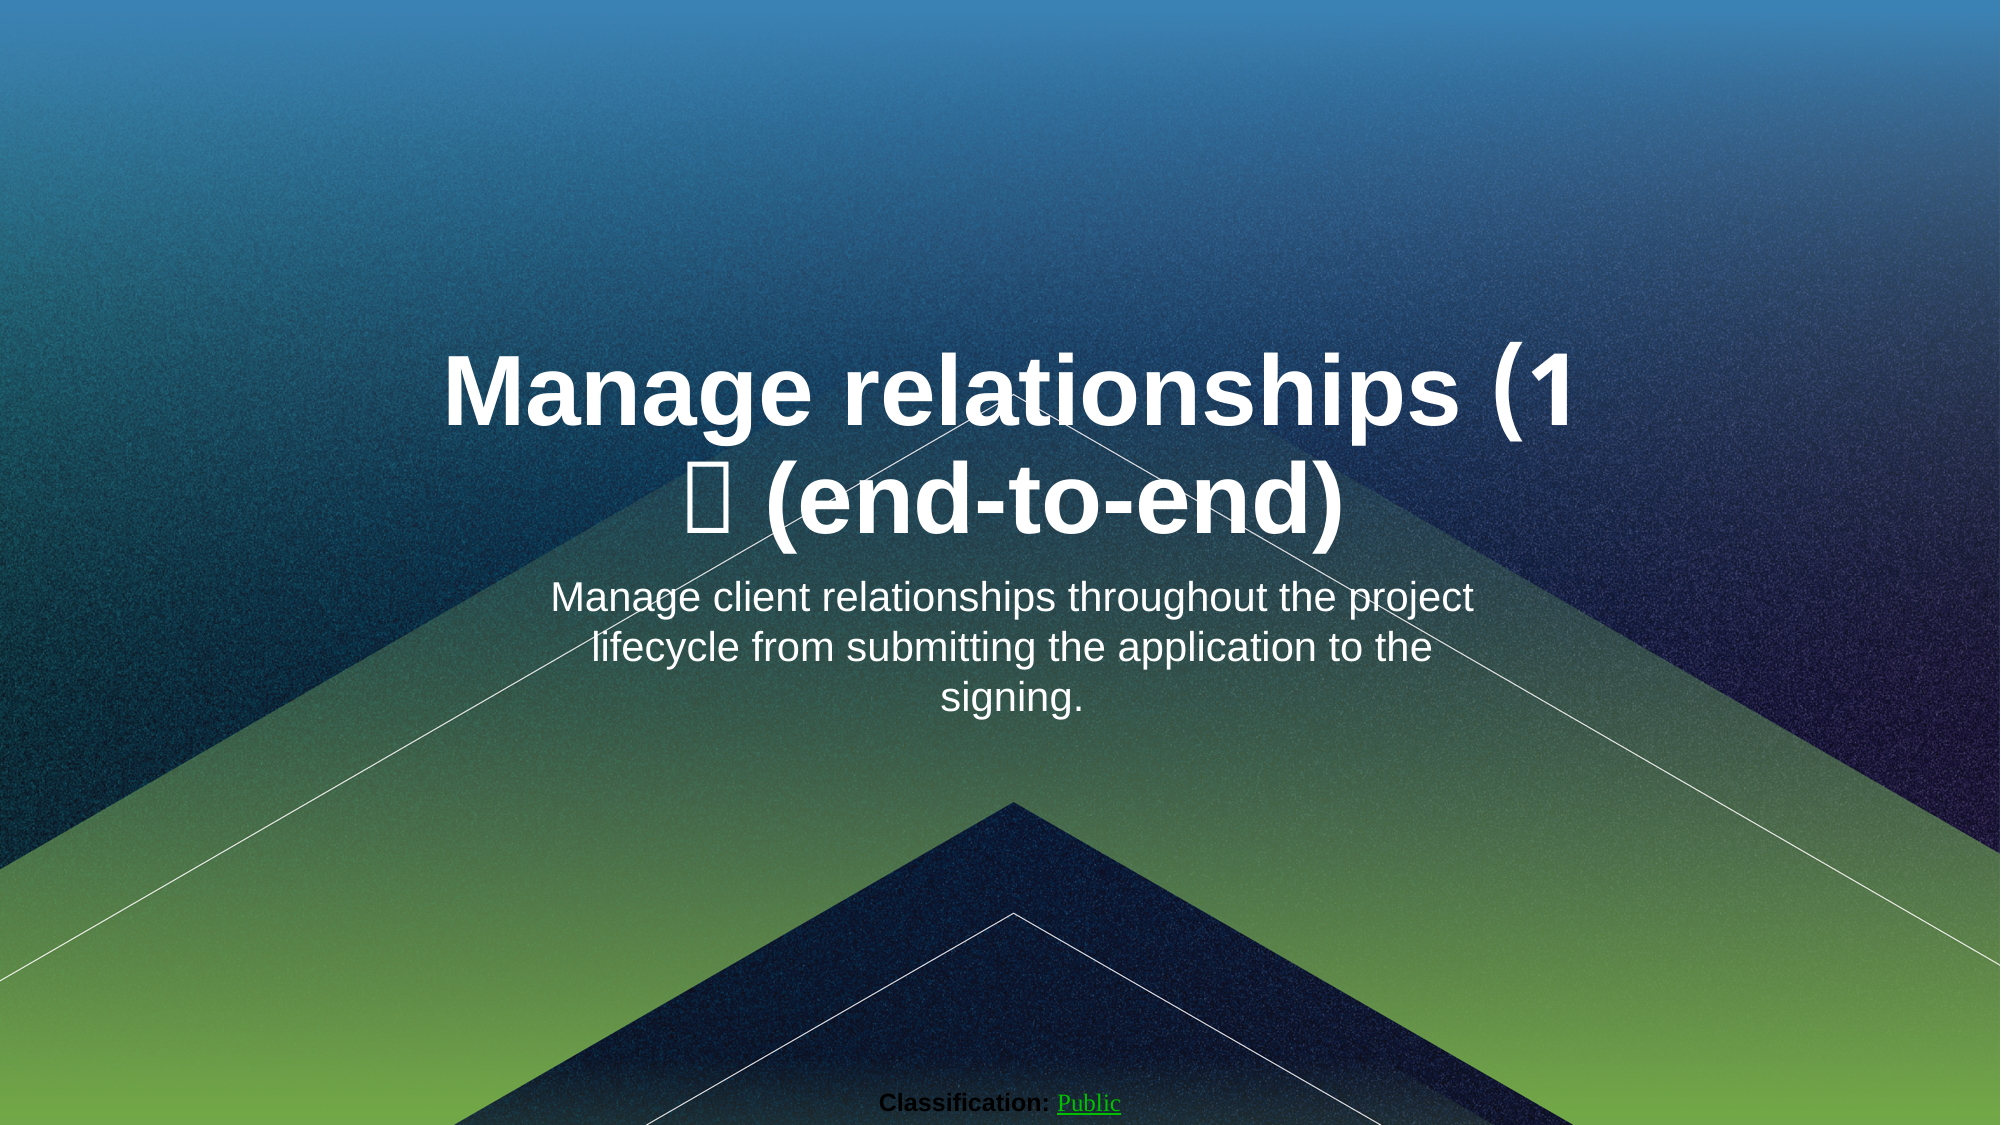

1) Manage relationships (end-to-end) 🤝

Manage client relationships throughout the project lifecycle from submitting the application to the signing.

Classification: Public